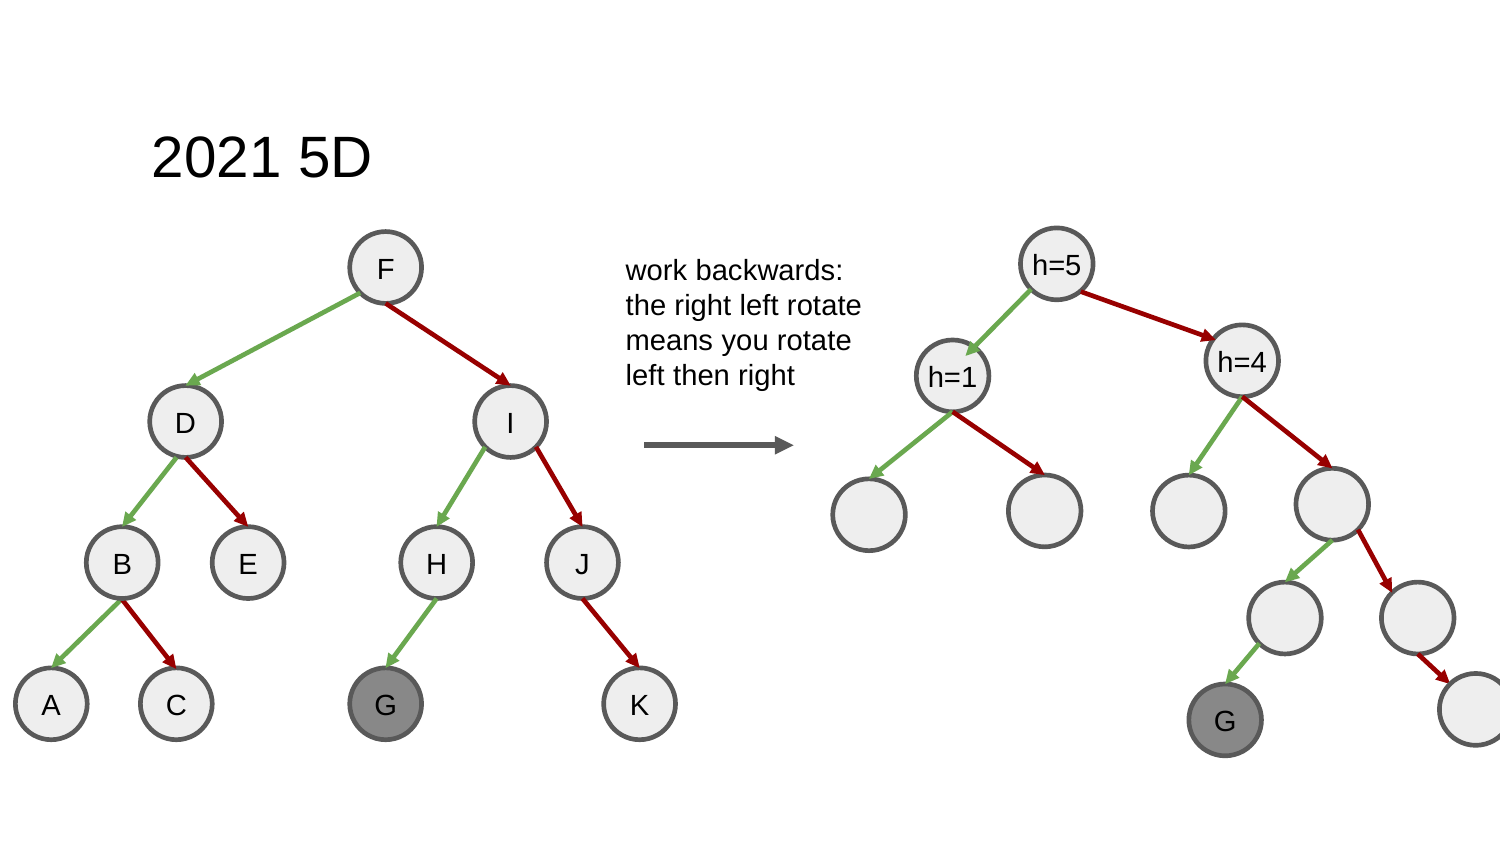

# 2021 5D
h=5
F
work backwards: the right left rotate means you rotate left then right
h=4
h=1
D
I

B
E
H
J

A
C
G
K

G